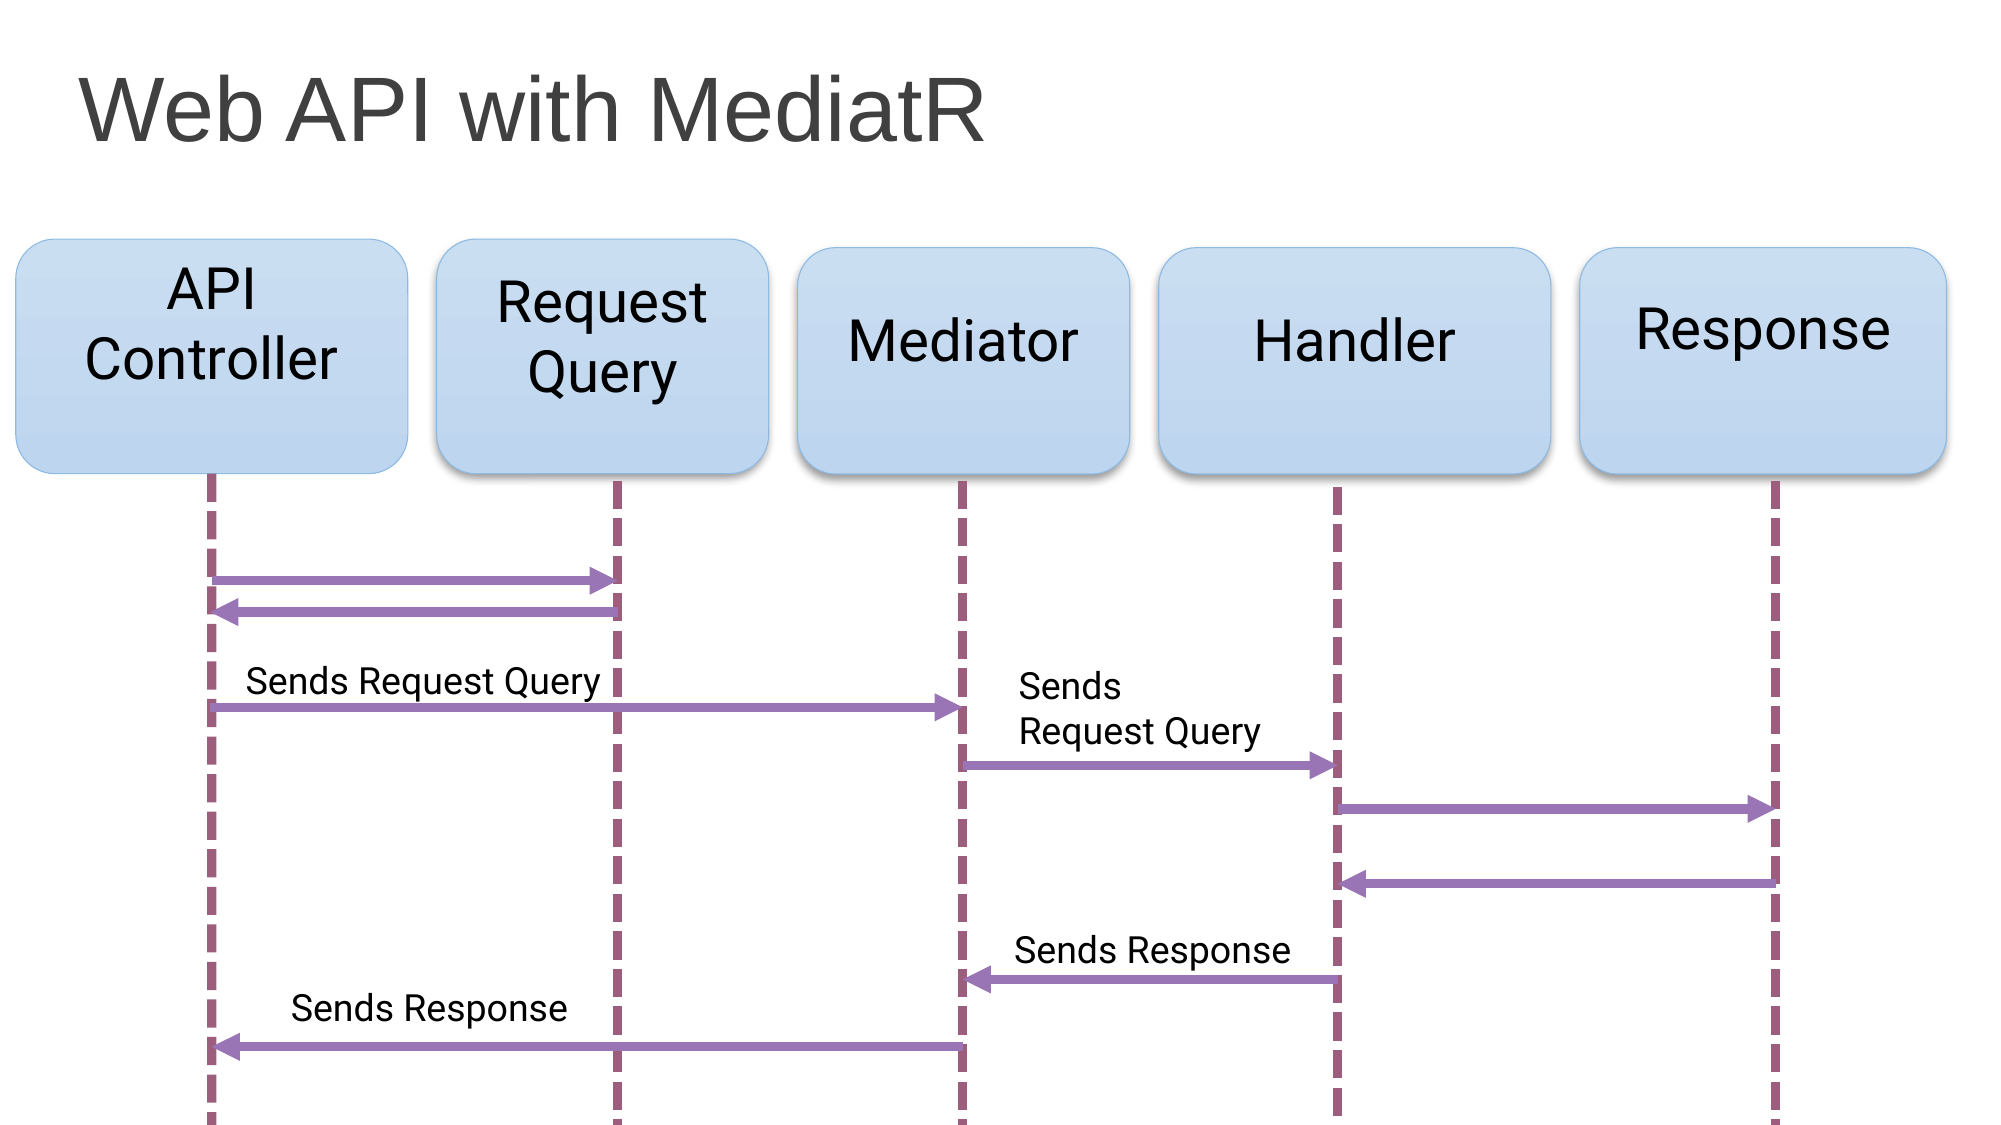

# Web API with MediatR
API Controller

Request Query

Mediator

Handler

Response

Sends Request Query
Sends
Request Query
Sends Response
Sends Response